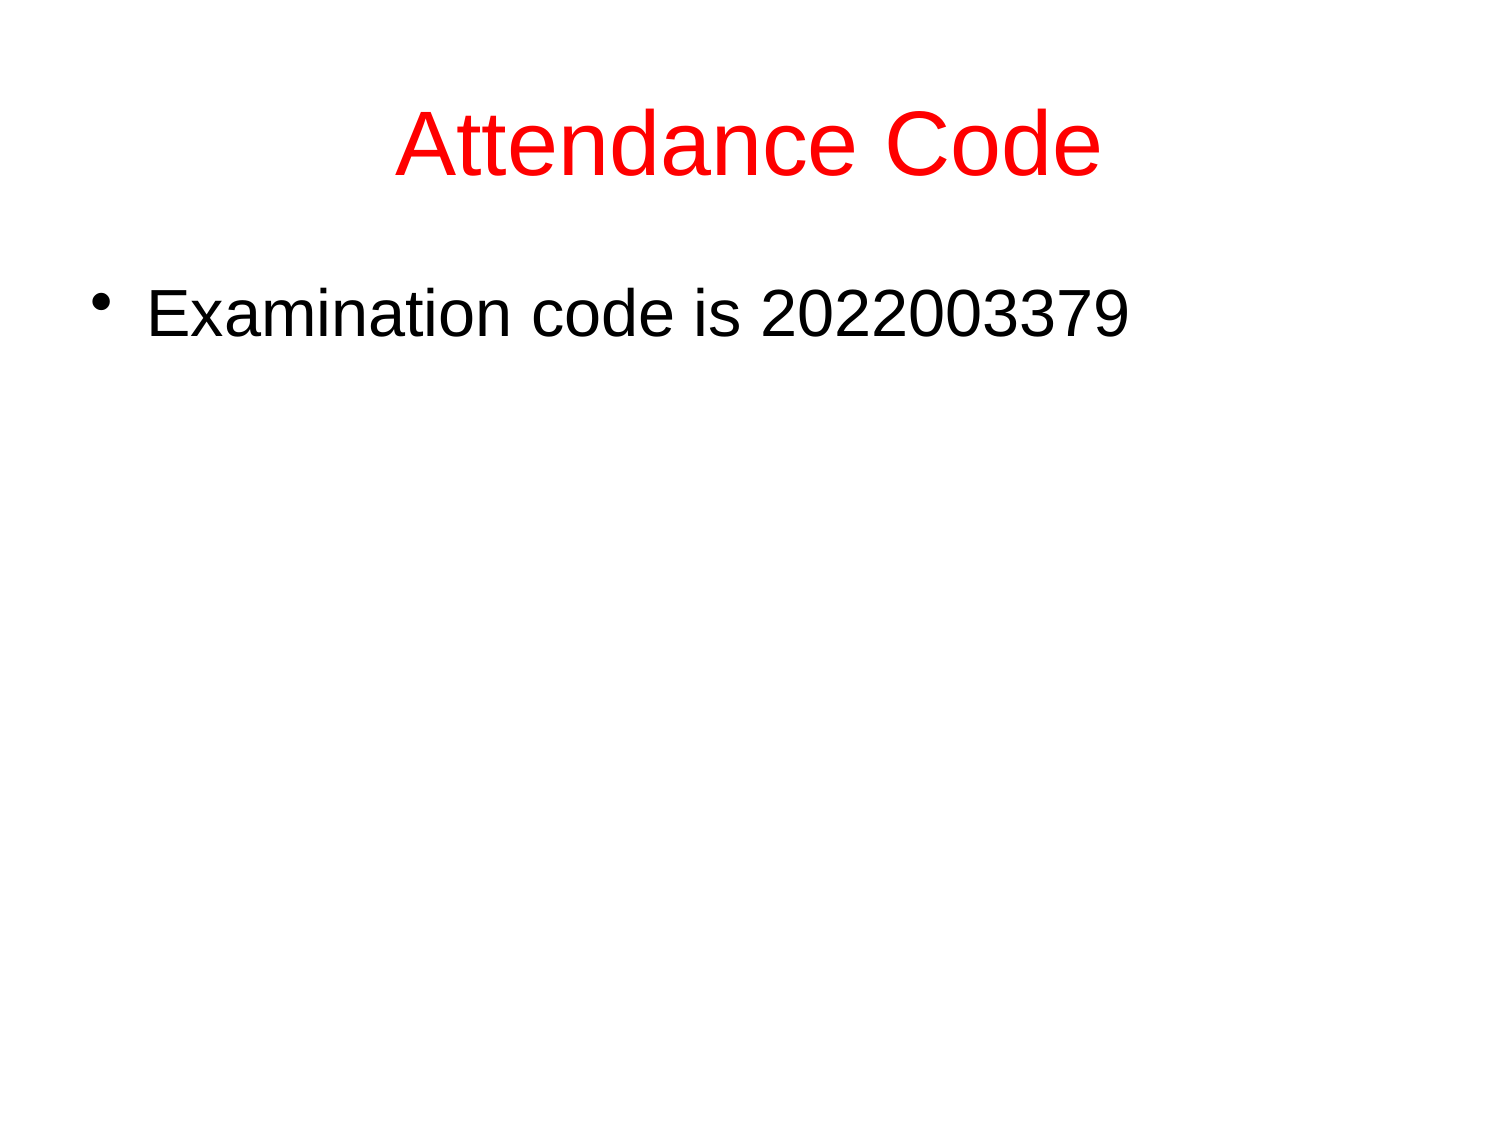

# Attendance Code
Examination code is 2022003379